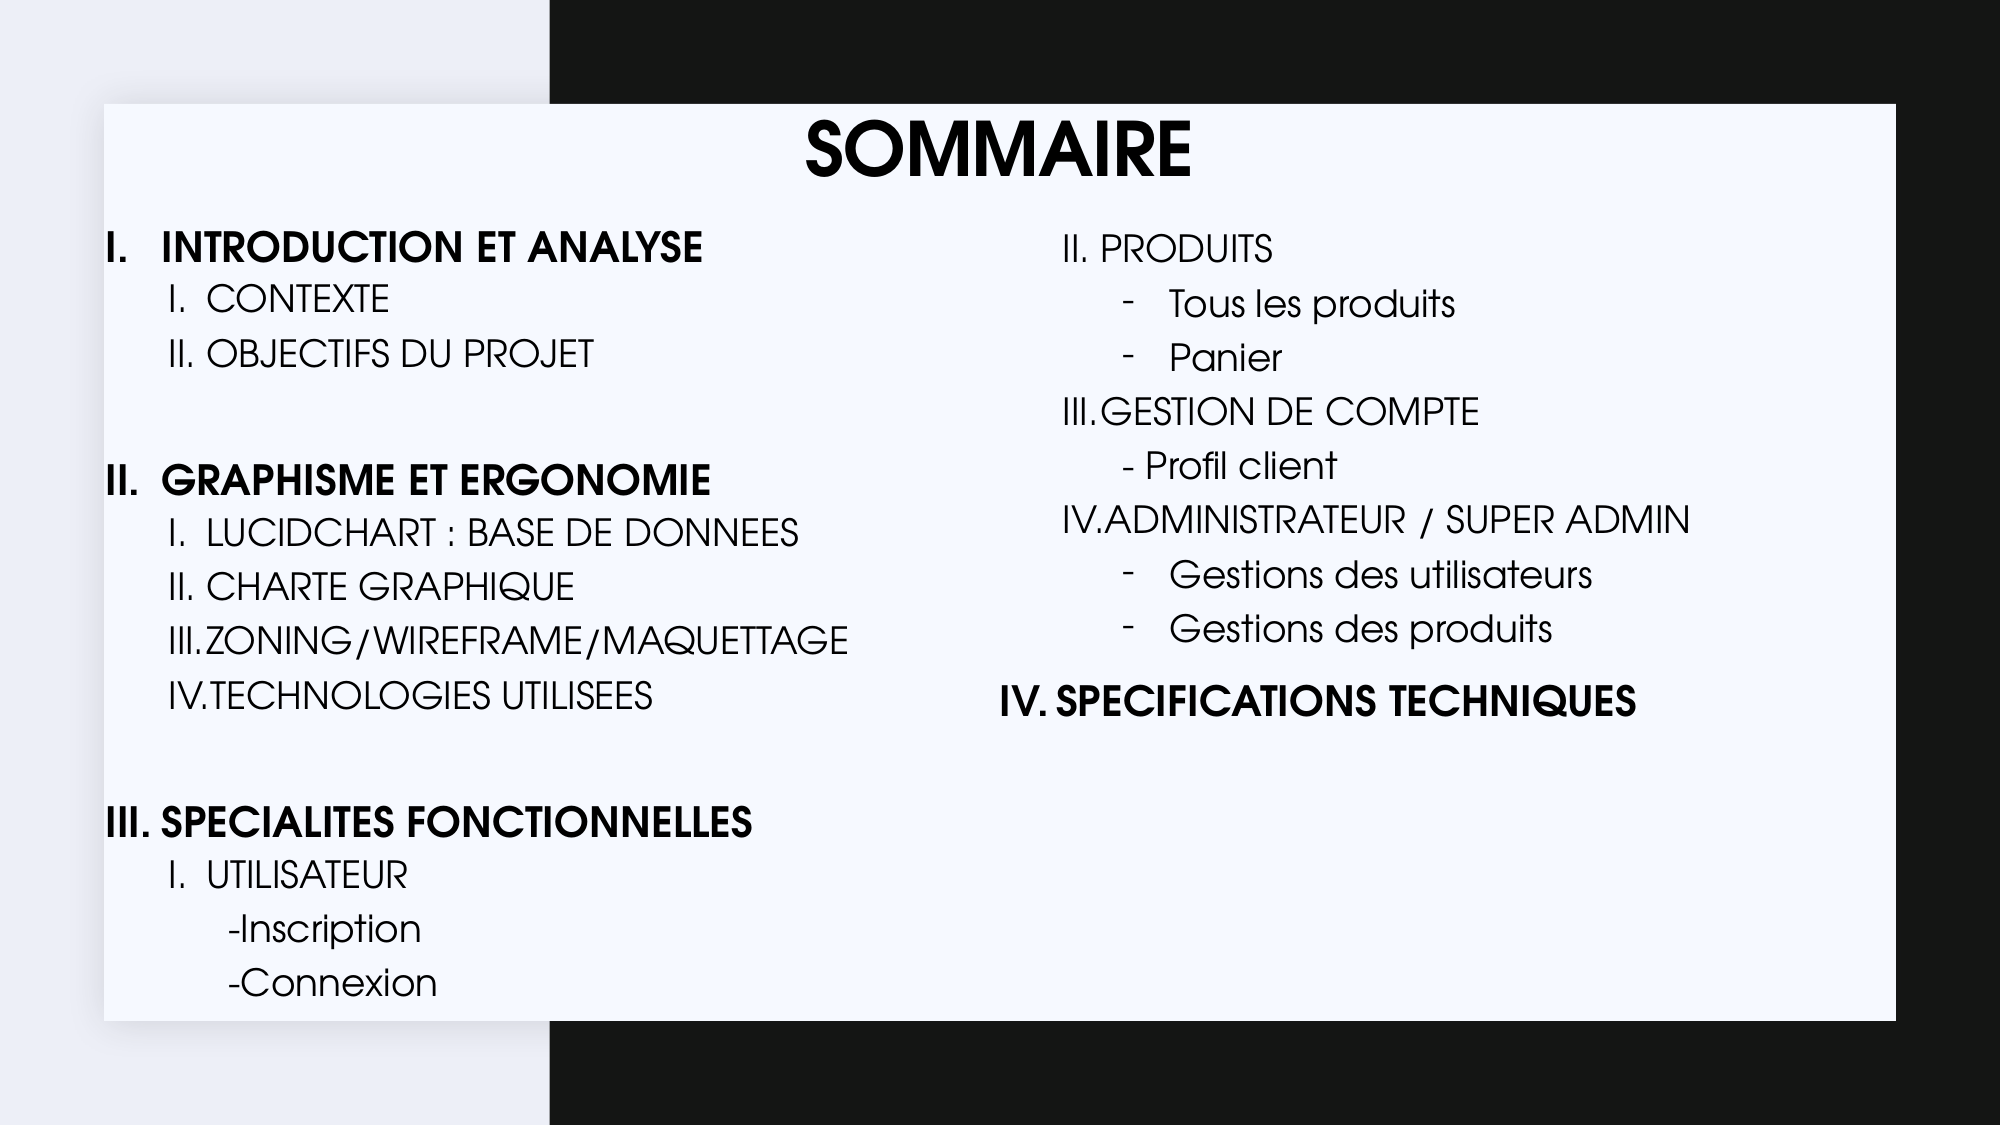

# Sommaire
INTRODUCTION ET ANALYSE
CONTEXTE
OBJECTIFS DU PROJET

GRAPHISME ET ERGONOMIE
LUCIDCHART : BASE DE DONNEES
CHARTE GRAPHIQUE
ZONING/WIREFRAME/MAQUETTAGE
TECHNOLOGIES UTILISEES

SPECIALITES FONCTIONNELLES
UTILISATEUR
-Inscription
-Connexion
PRODUITS
Tous les produits
Panier
GESTION DE COMPTE
- Profil client
ADMINISTRATEUR / SUPER ADMIN
Gestions des utilisateurs
Gestions des produits
SPECIFICATIONS TECHNIQUES